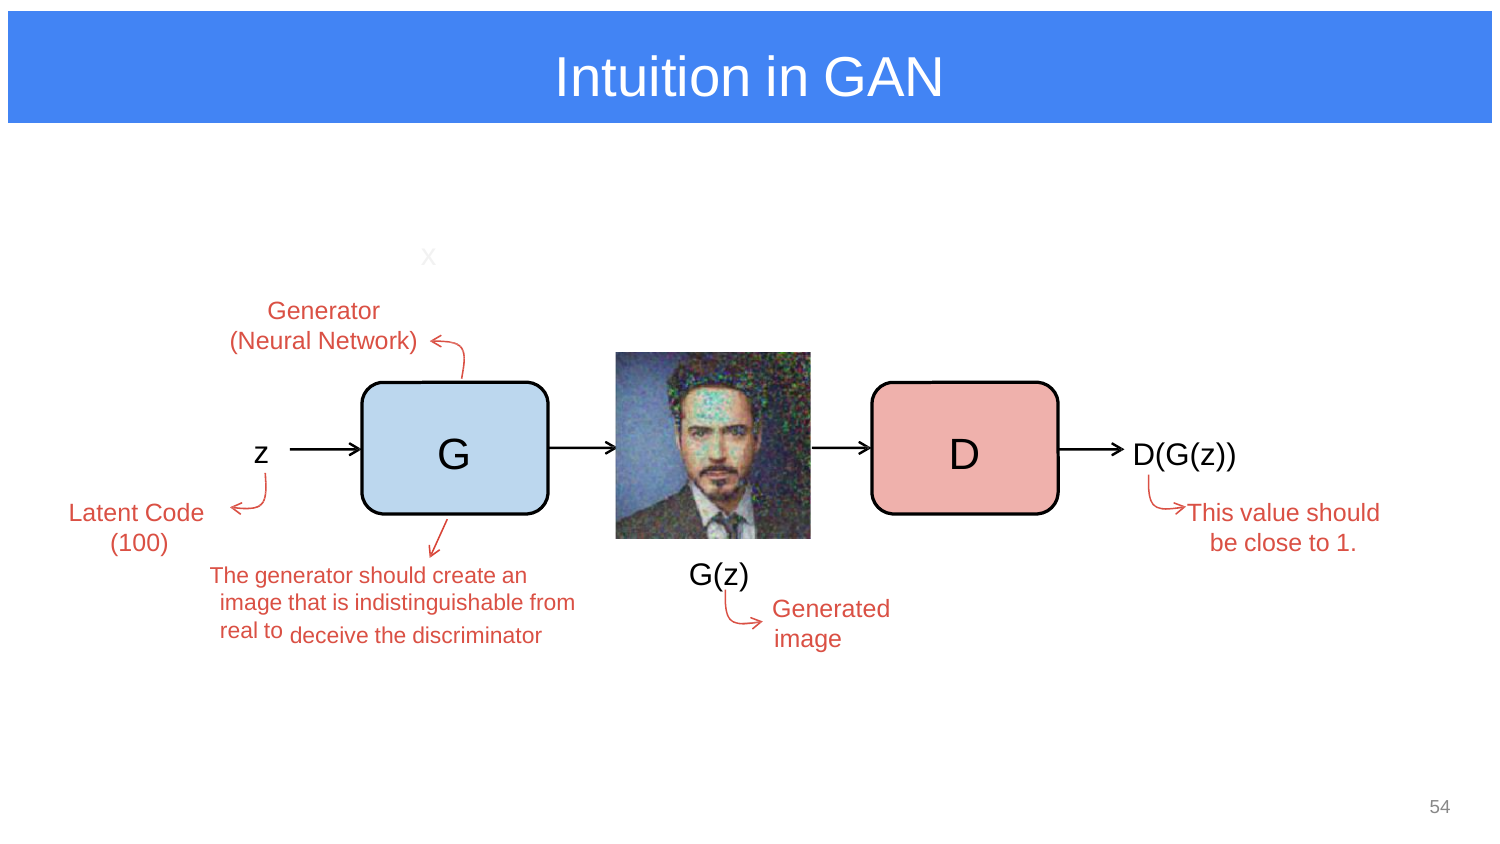

# Intuition in GAN
x
Generator
(Neural Network)

D
G
z
D(G(z))
This value should
be close to 1.

Latent Code (100)

G(z)
The generator should create an image that is indistinguishable from real to

Generated  image
deceive the discriminator
54